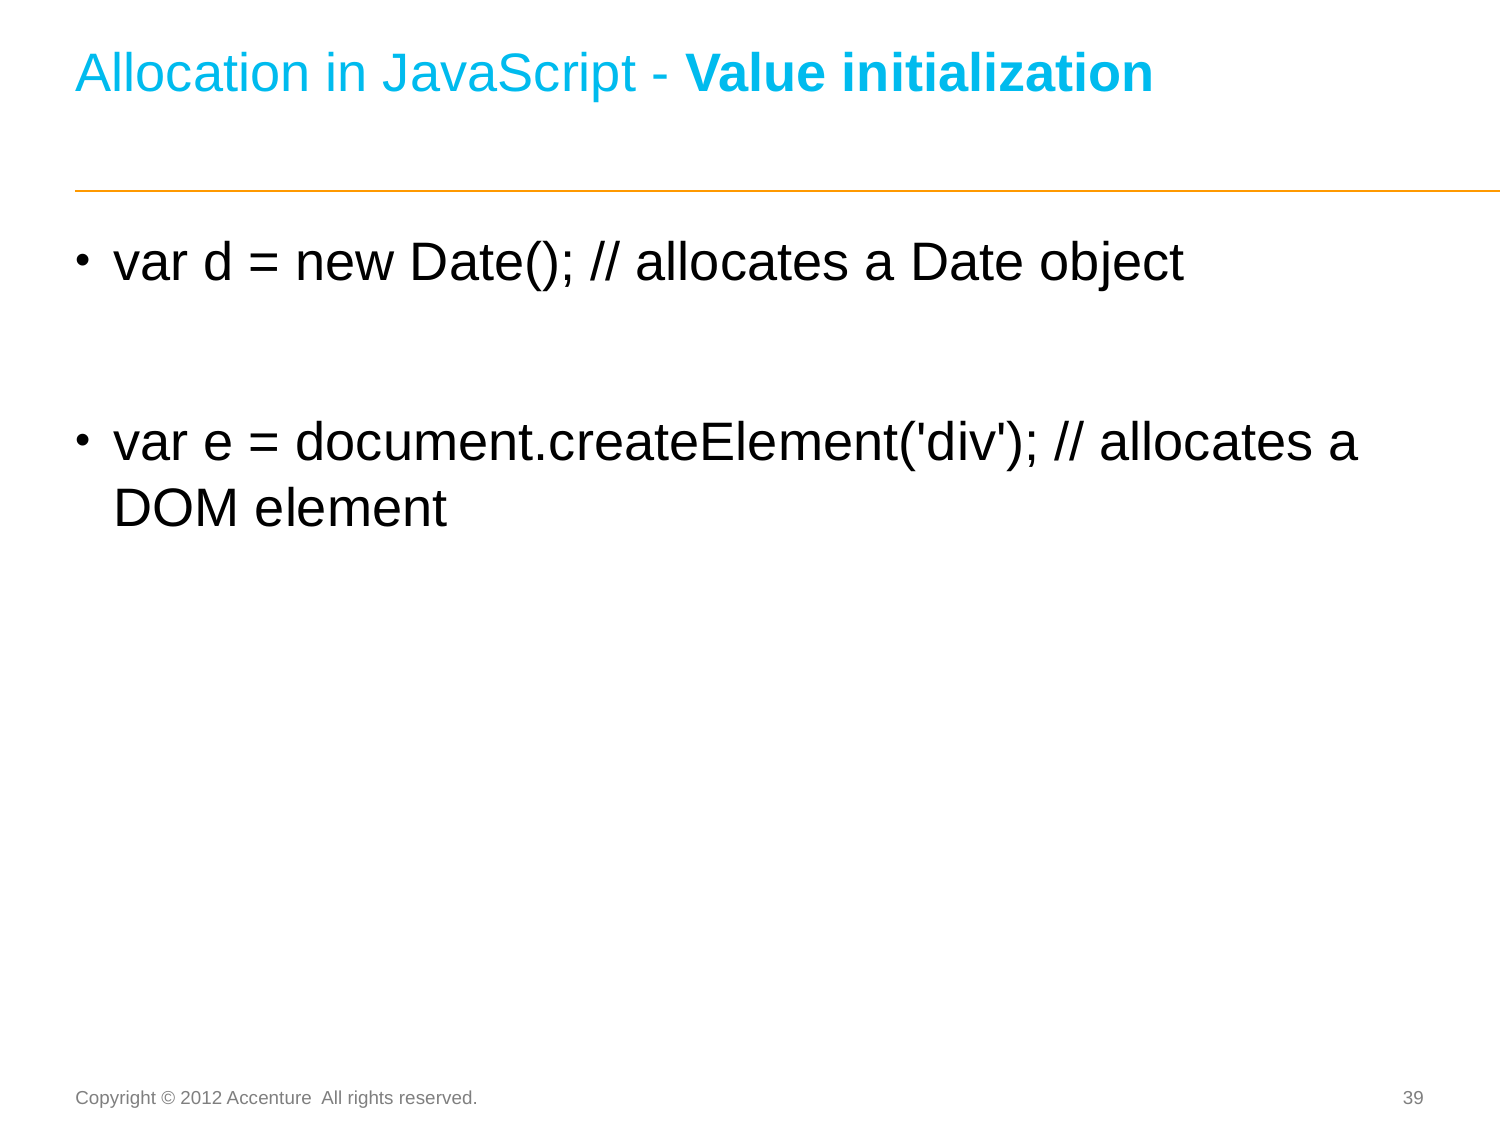

# Allocation in JavaScript - Value initialization
var d = new Date(); // allocates a Date object

var e = document.createElement('div'); // allocates a DOM element